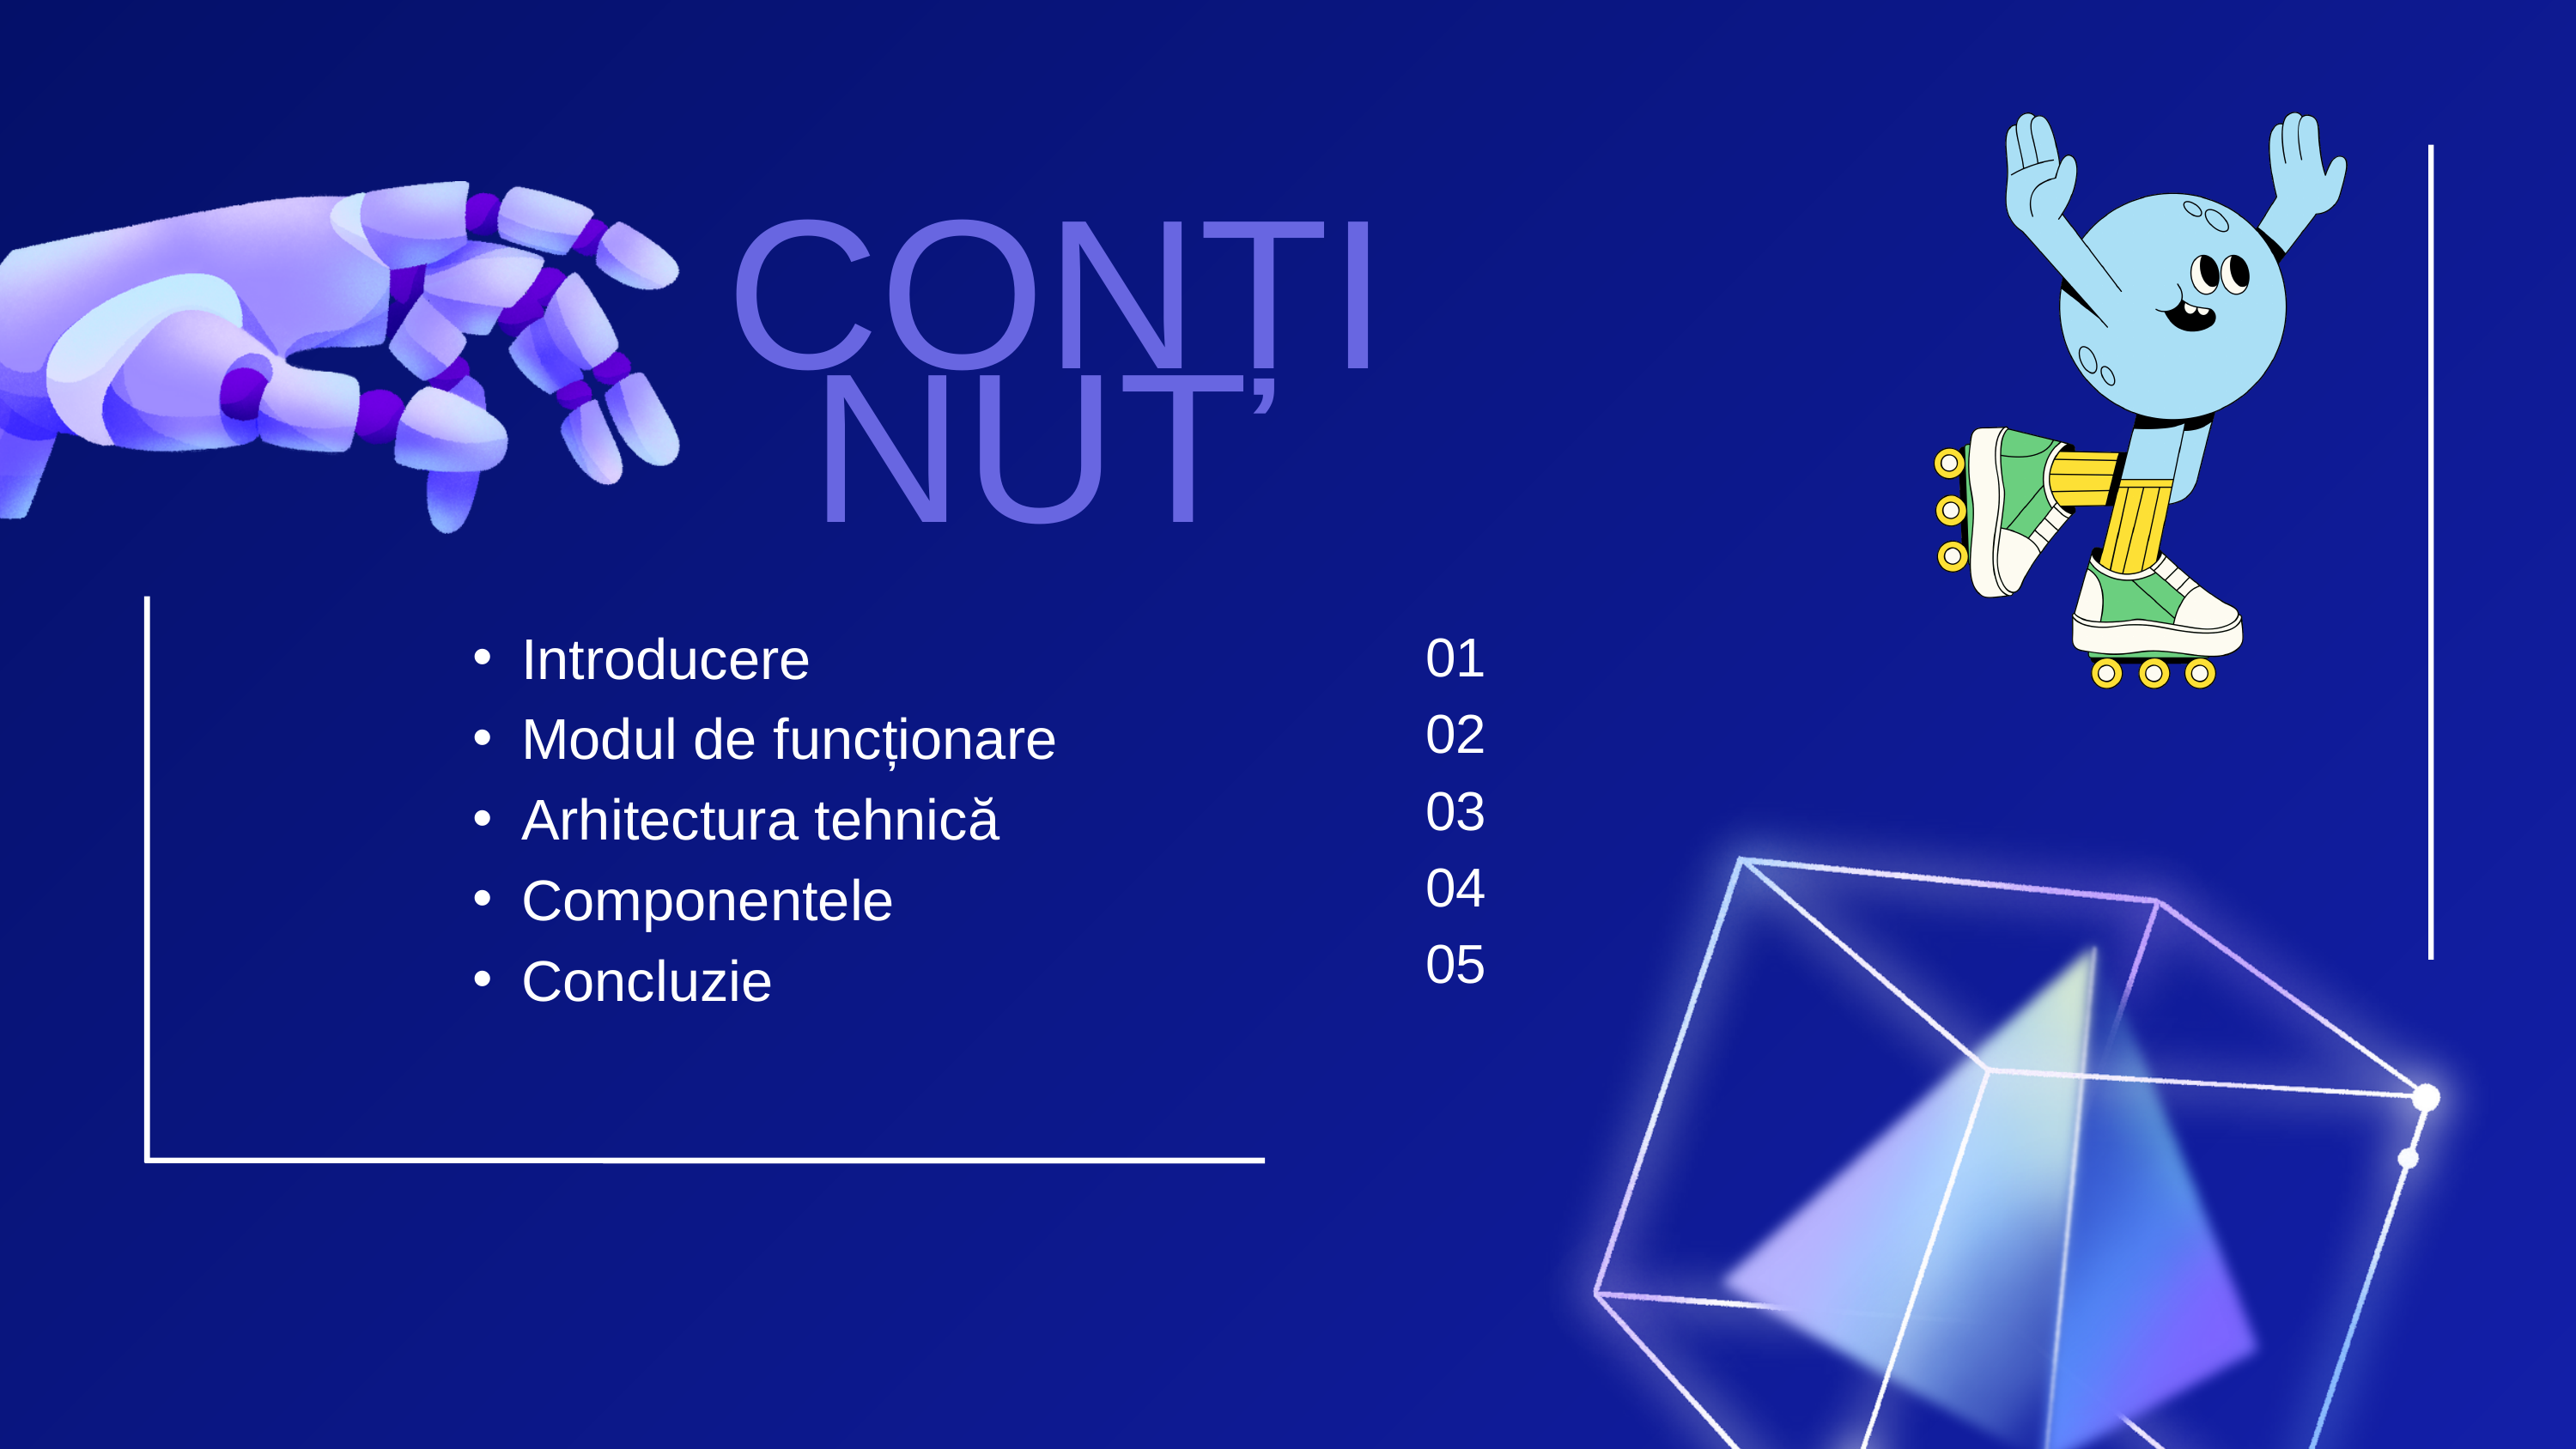

CONȚINUT

Introducere
Modul de funcționare
Arhitectura tehnică
Componentele
Concluzie
01
02
03
04
05